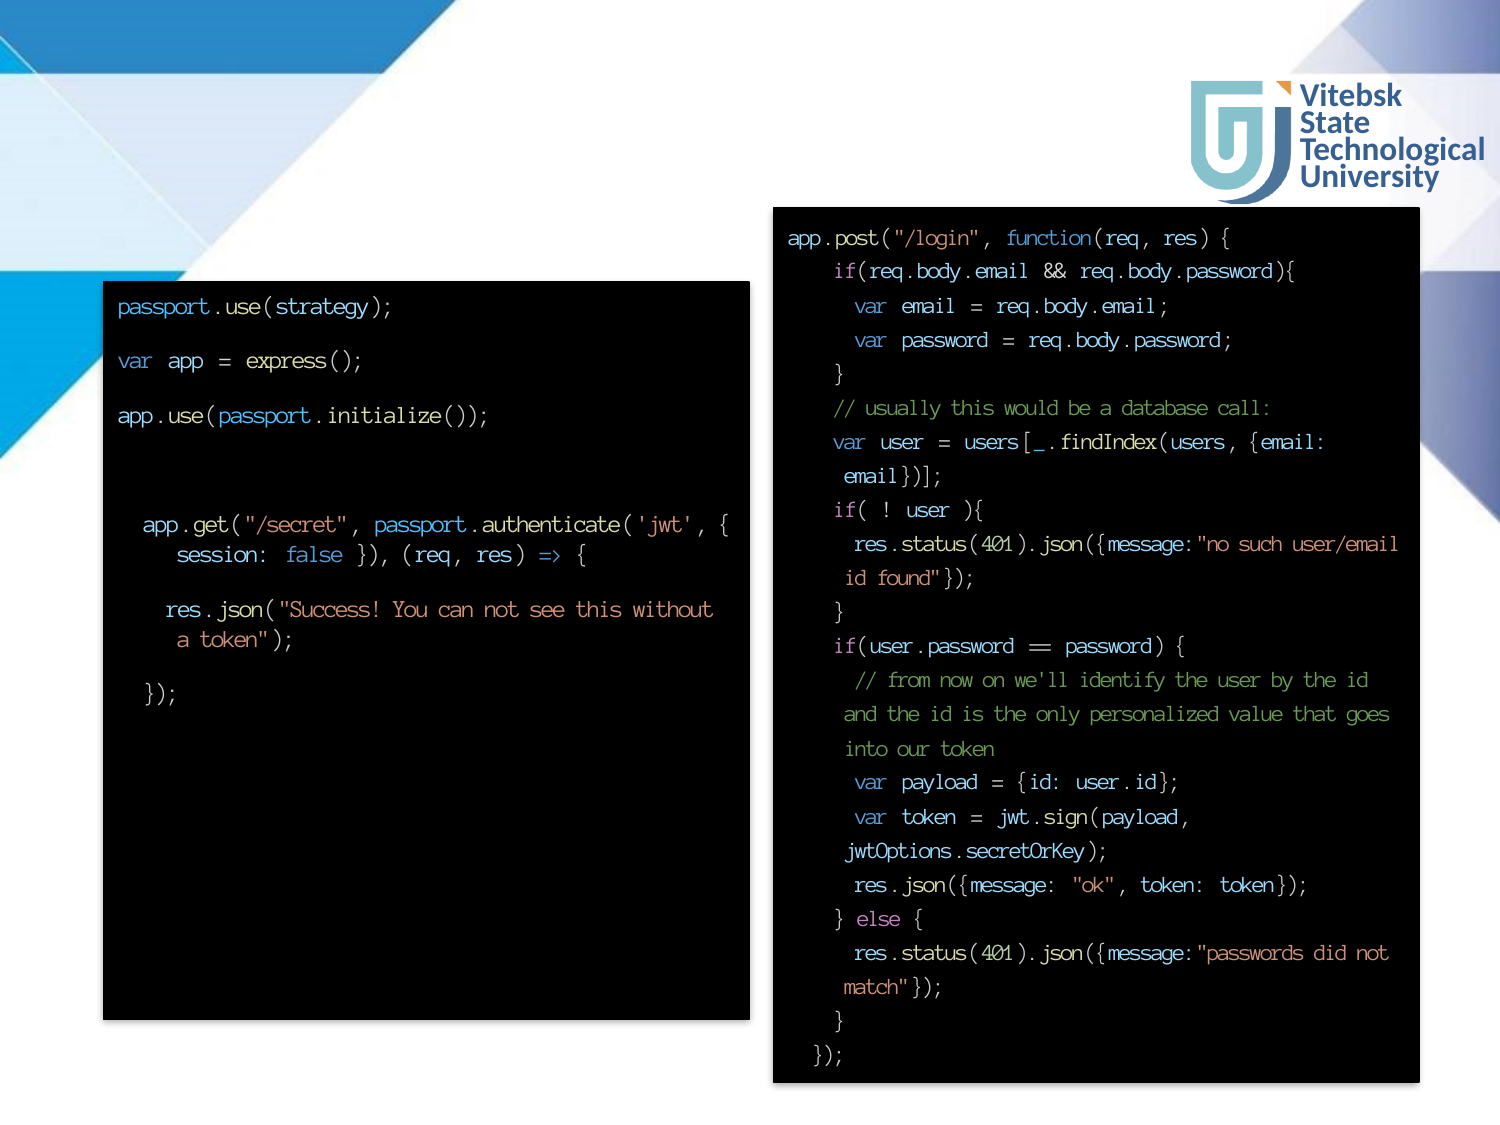

#
app.post("/login", function(req, res) {
    if(req.body.email && req.body.password){
      var email = req.body.email;
      var password = req.body.password;
    }
    // usually this would be a database call:
    var user = users[_.findIndex(users, {email: email})];
    if( ! user ){
      res.status(401).json({message:"no such user/email id found"});
    }
    if(user.password == password) {
      // from now on we'll identify the user by the id and the id is the only personalized value that goes into our token
      var payload = {id: user.id};
      var token = jwt.sign(payload, jwtOptions.secretOrKey);
      res.json({message: "ok", token: token});
    } else {
      res.status(401).json({message:"passwords did not match"});
    }
  });

passport.use(strategy);
var app = express();
app.use(passport.initialize());

  app.get("/secret", passport.authenticate('jwt', { session: false }), (req, res) => {
    res.json("Success! You can not see this without a token");
  });